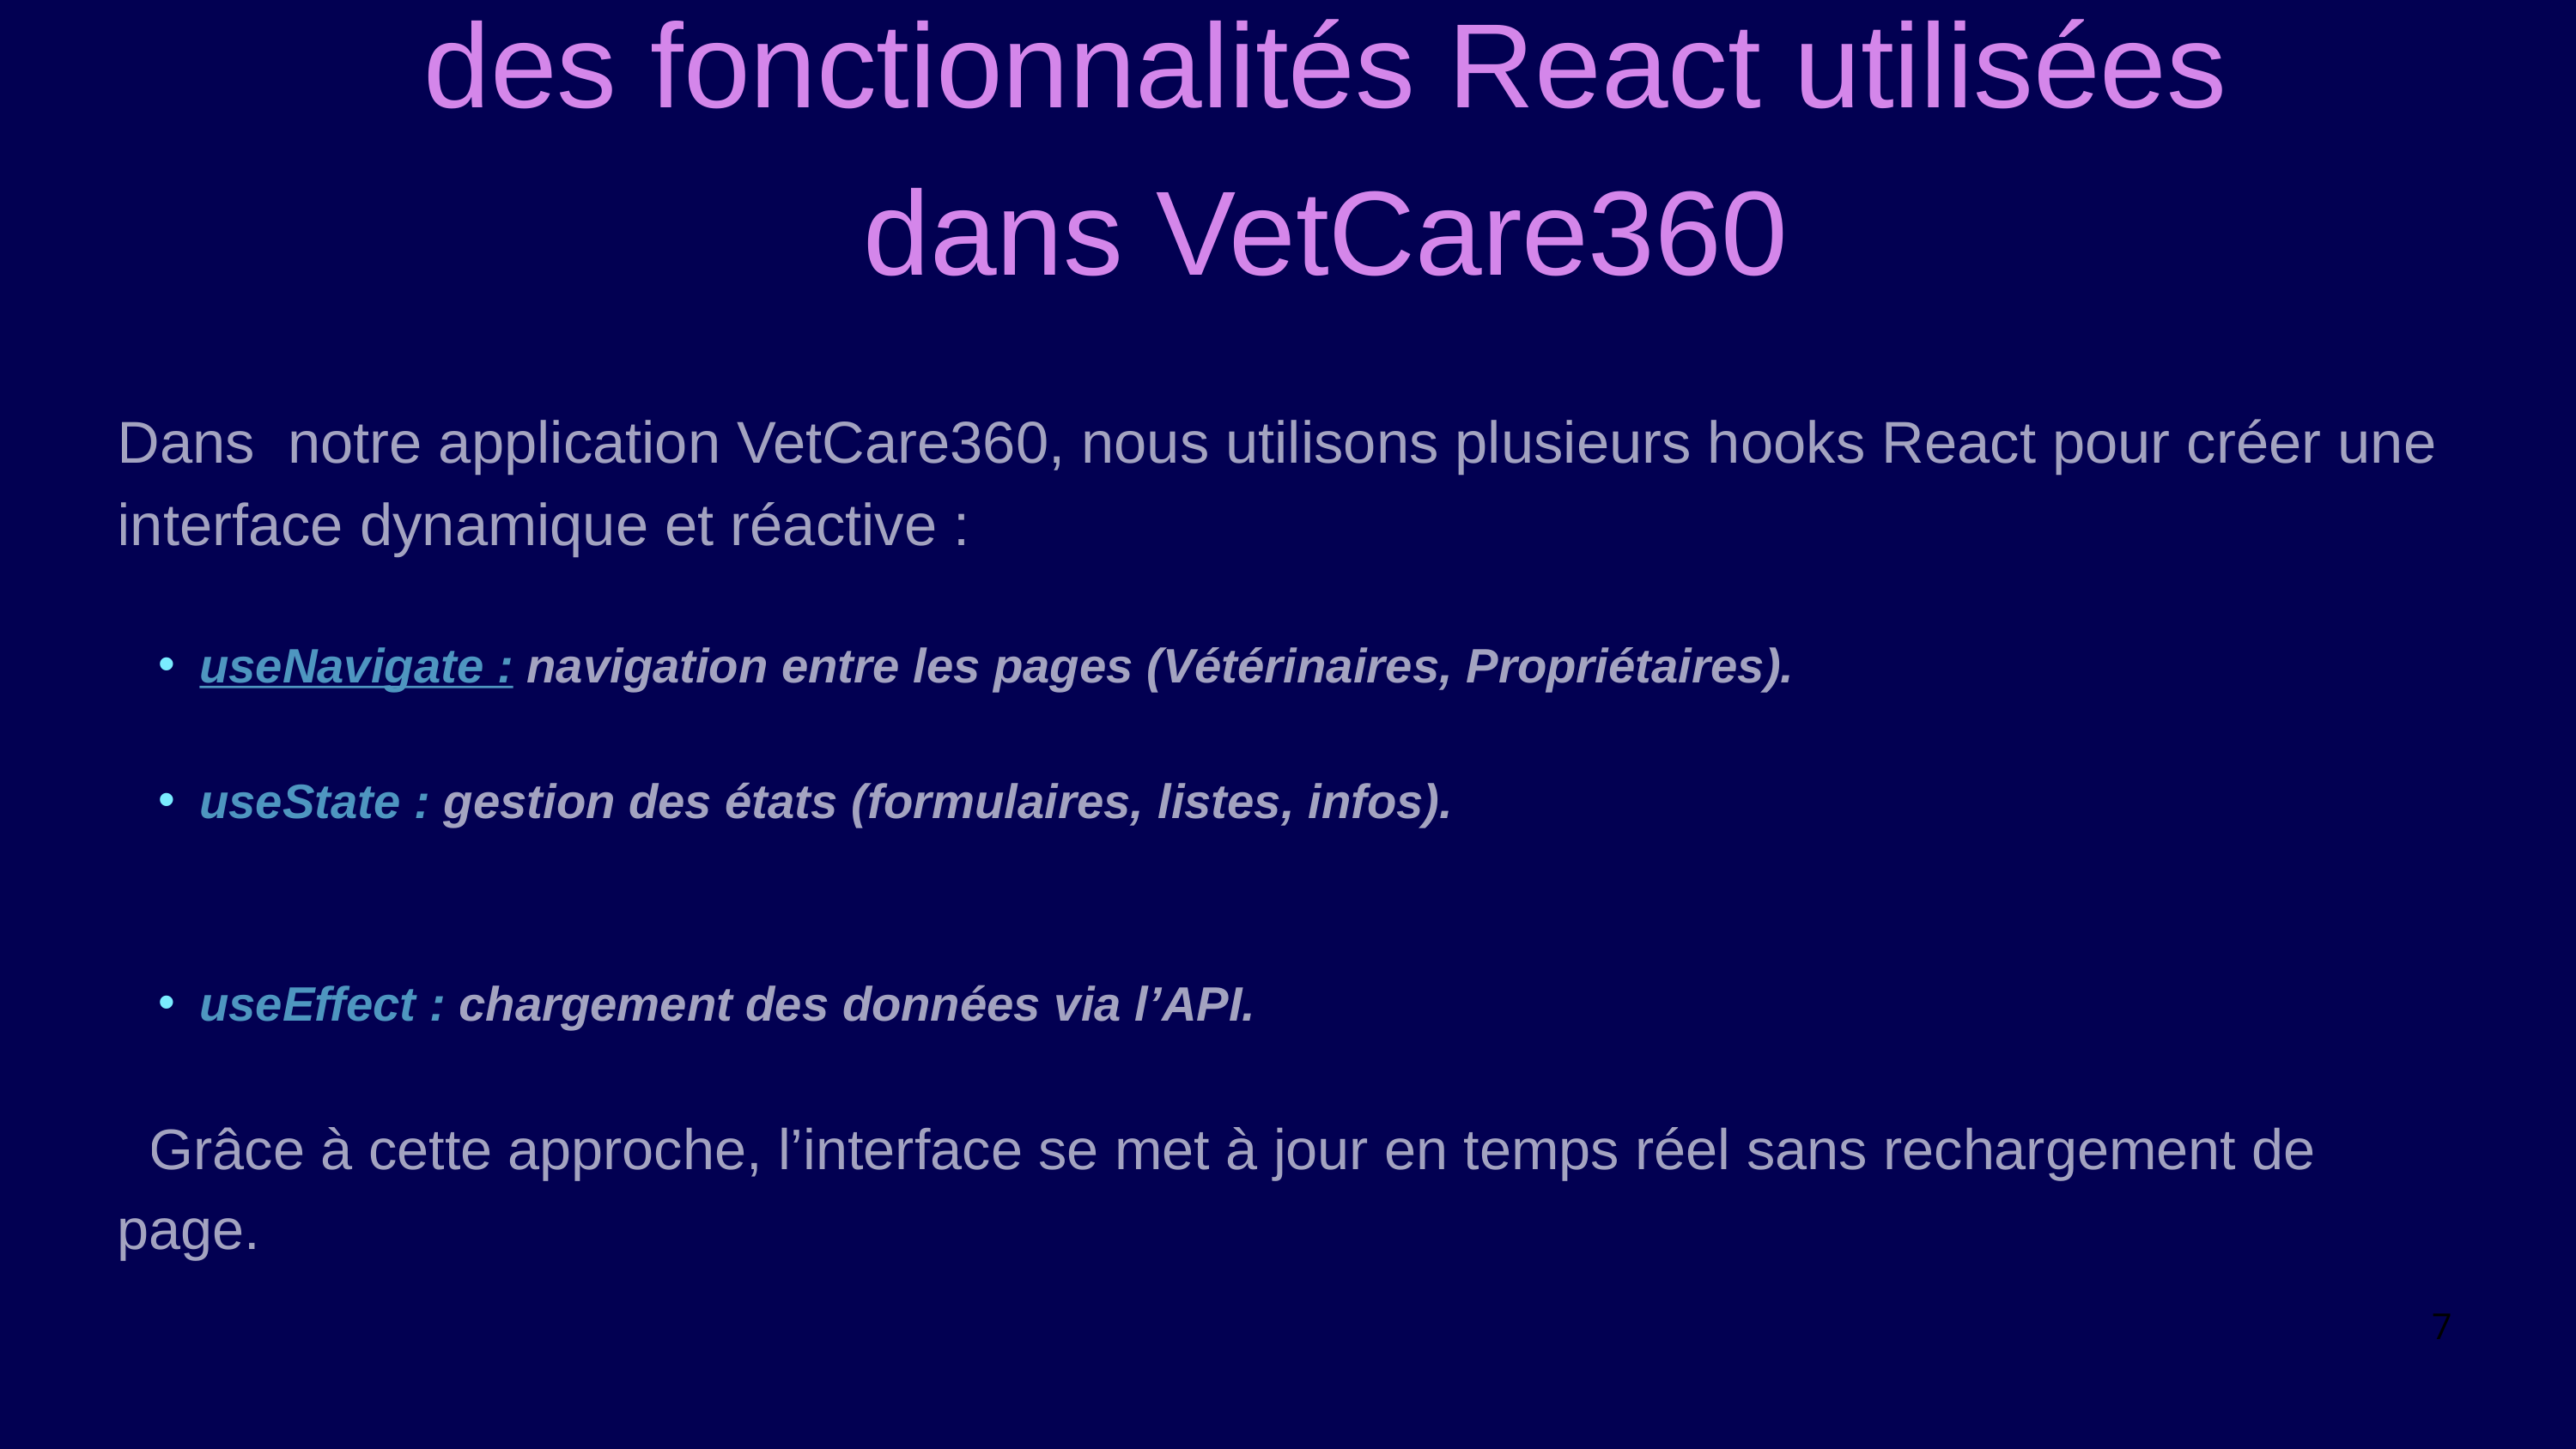

des fonctionnalités React utilisées dans VetCare360

Dans  notre application VetCare360, nous utilisons plusieurs hooks React pour créer une interface dynamique et réactive :

useNavigate : navigation entre les pages (Vétérinaires, Propriétaires).

useState : gestion des états (formulaires, listes, infos).

useEffect : chargement des données via l’API.

  Grâce à cette approche, l’interface se met à jour en temps réel sans rechargement de page.
7